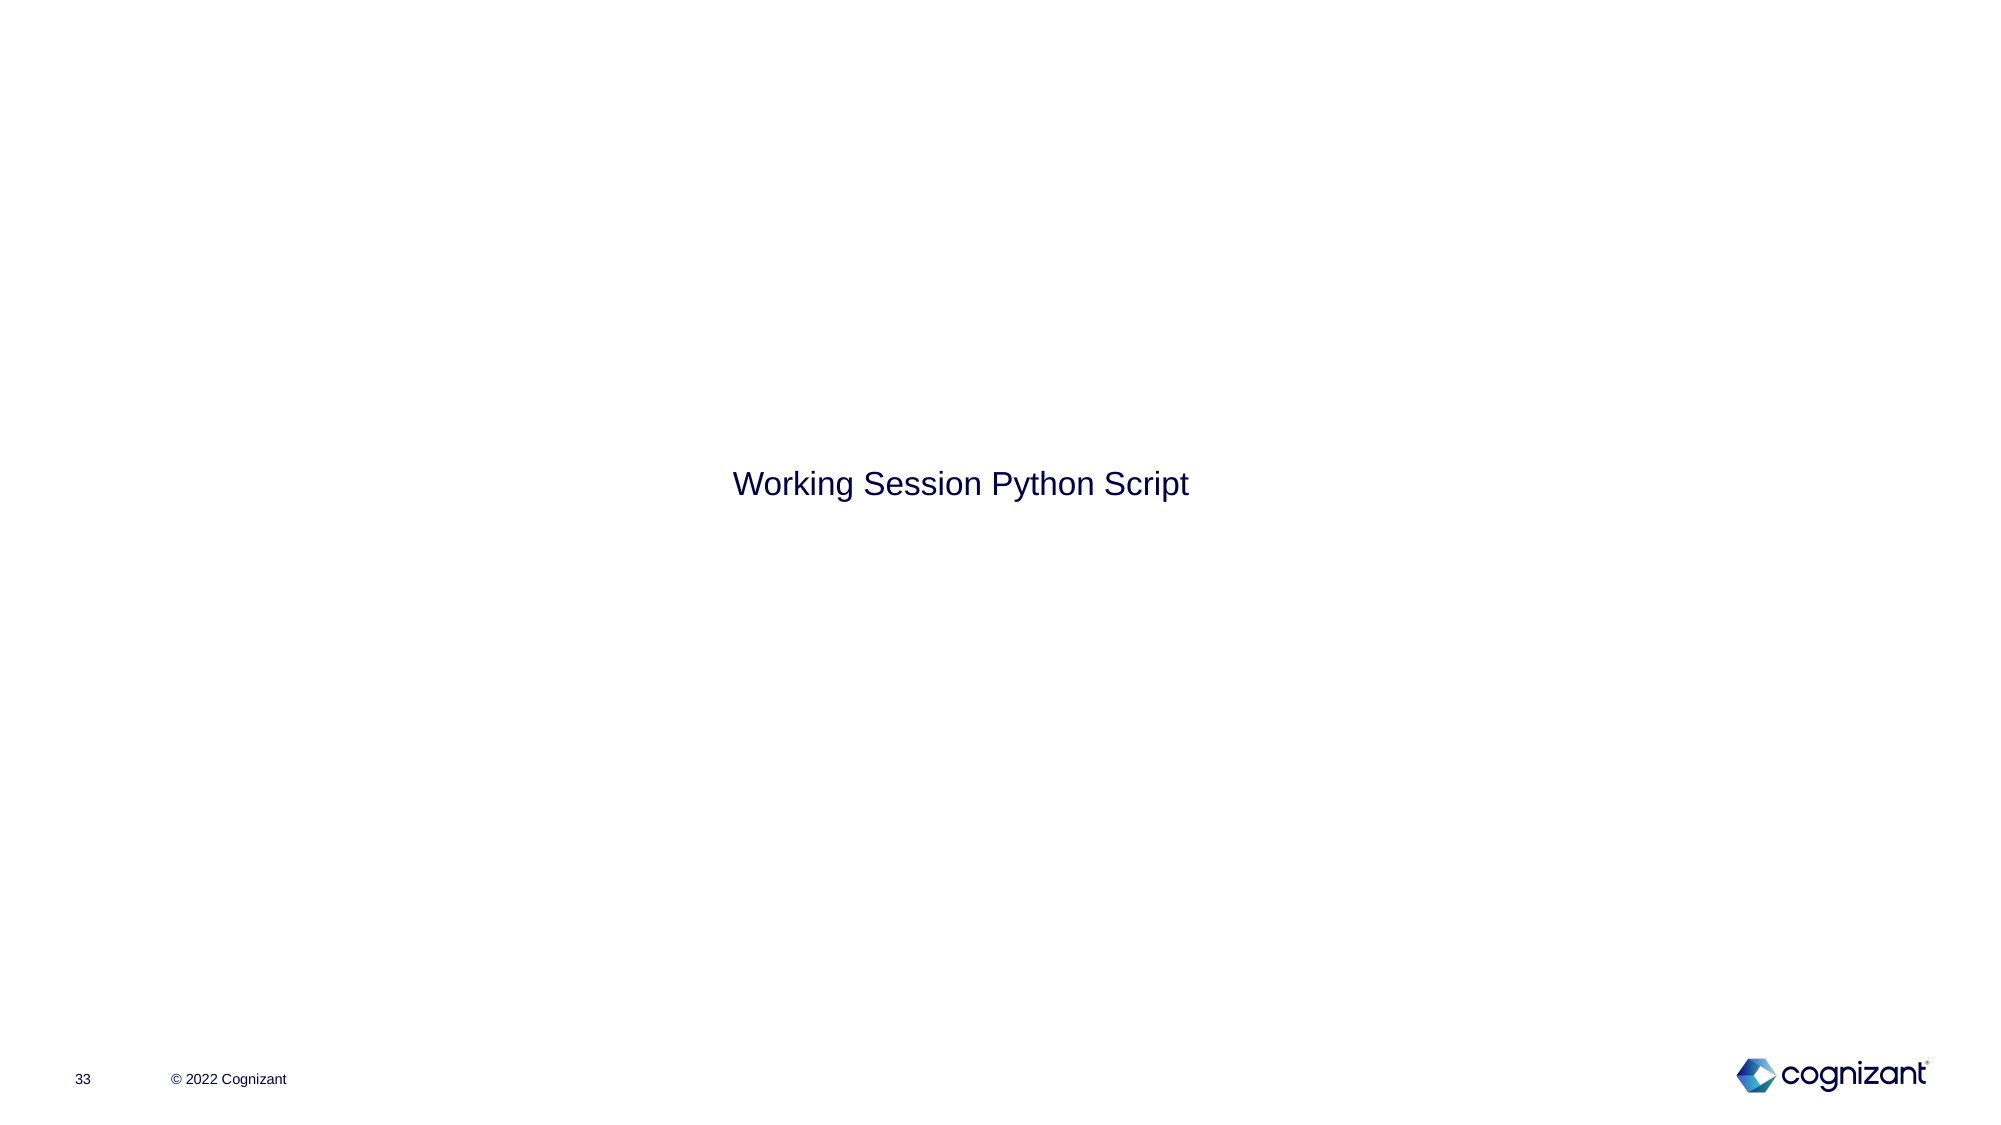

Working Session Python Script
© 2022 Cognizant
33